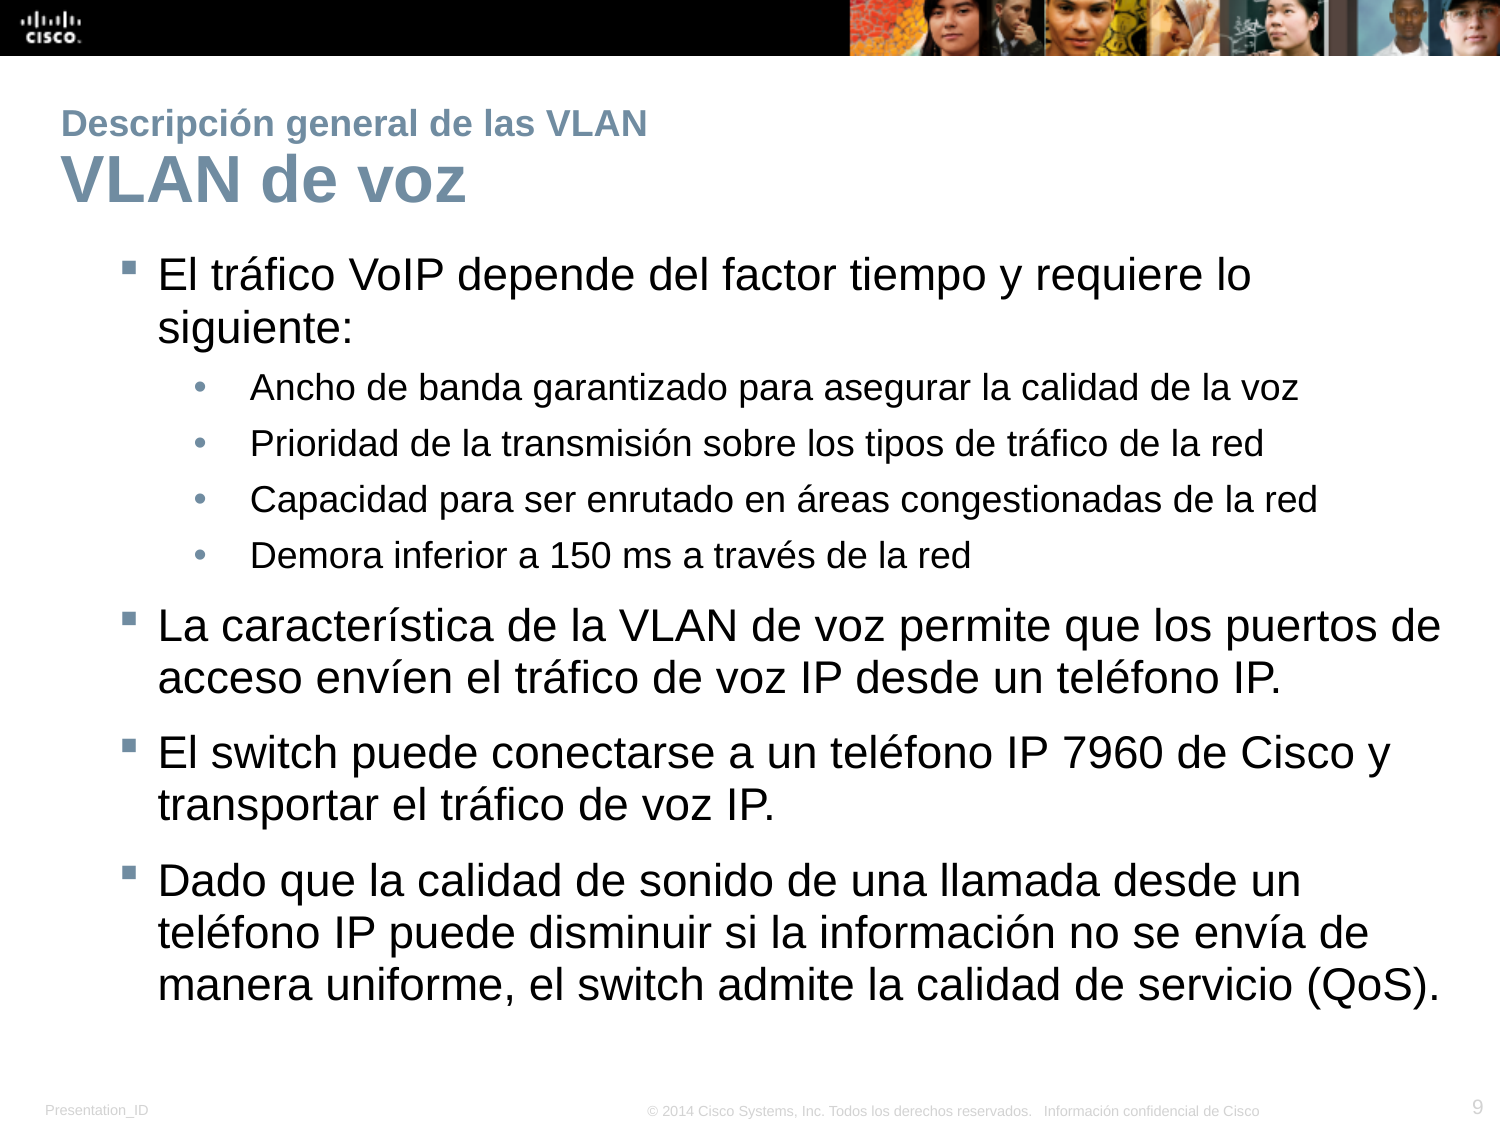

# Descripción general de las VLAN VLAN de voz
El tráfico VoIP depende del factor tiempo y requiere lo siguiente:
Ancho de banda garantizado para asegurar la calidad de la voz
Prioridad de la transmisión sobre los tipos de tráfico de la red
Capacidad para ser enrutado en áreas congestionadas de la red
Demora inferior a 150 ms a través de la red
La característica de la VLAN de voz permite que los puertos de acceso envíen el tráfico de voz IP desde un teléfono IP.
El switch puede conectarse a un teléfono IP 7960 de Cisco y transportar el tráfico de voz IP.
Dado que la calidad de sonido de una llamada desde un teléfono IP puede disminuir si la información no se envía de manera uniforme, el switch admite la calidad de servicio (QoS).